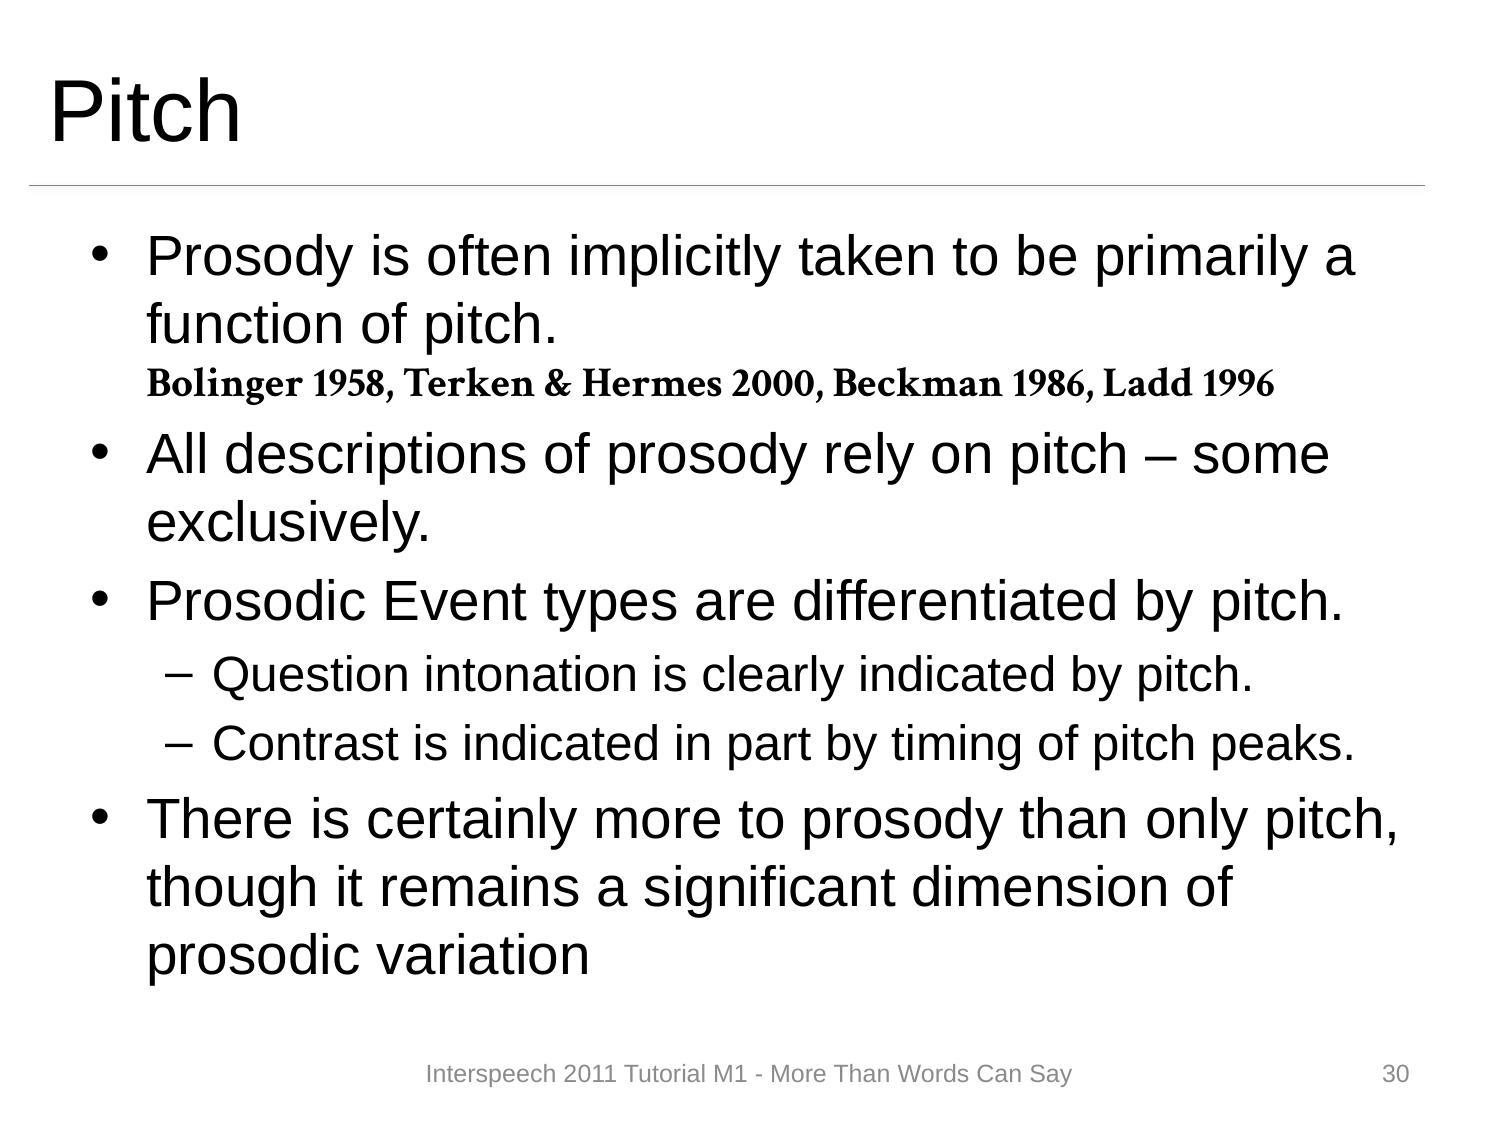

# Pitch
Prosody is often implicitly taken to be primarily a function of pitch.
Bolinger 1958, Terken & Hermes 2000, Beckman 1986, Ladd 1996
All descriptions of prosody rely on pitch – some exclusively.
Prosodic Event types are differentiated by pitch.
Question intonation is clearly indicated by pitch.
Contrast is indicated in part by timing of pitch peaks.
There is certainly more to prosody than only pitch, though it remains a significant dimension of prosodic variation
Interspeech 2011 Tutorial M1 - More Than Words Can Say
30